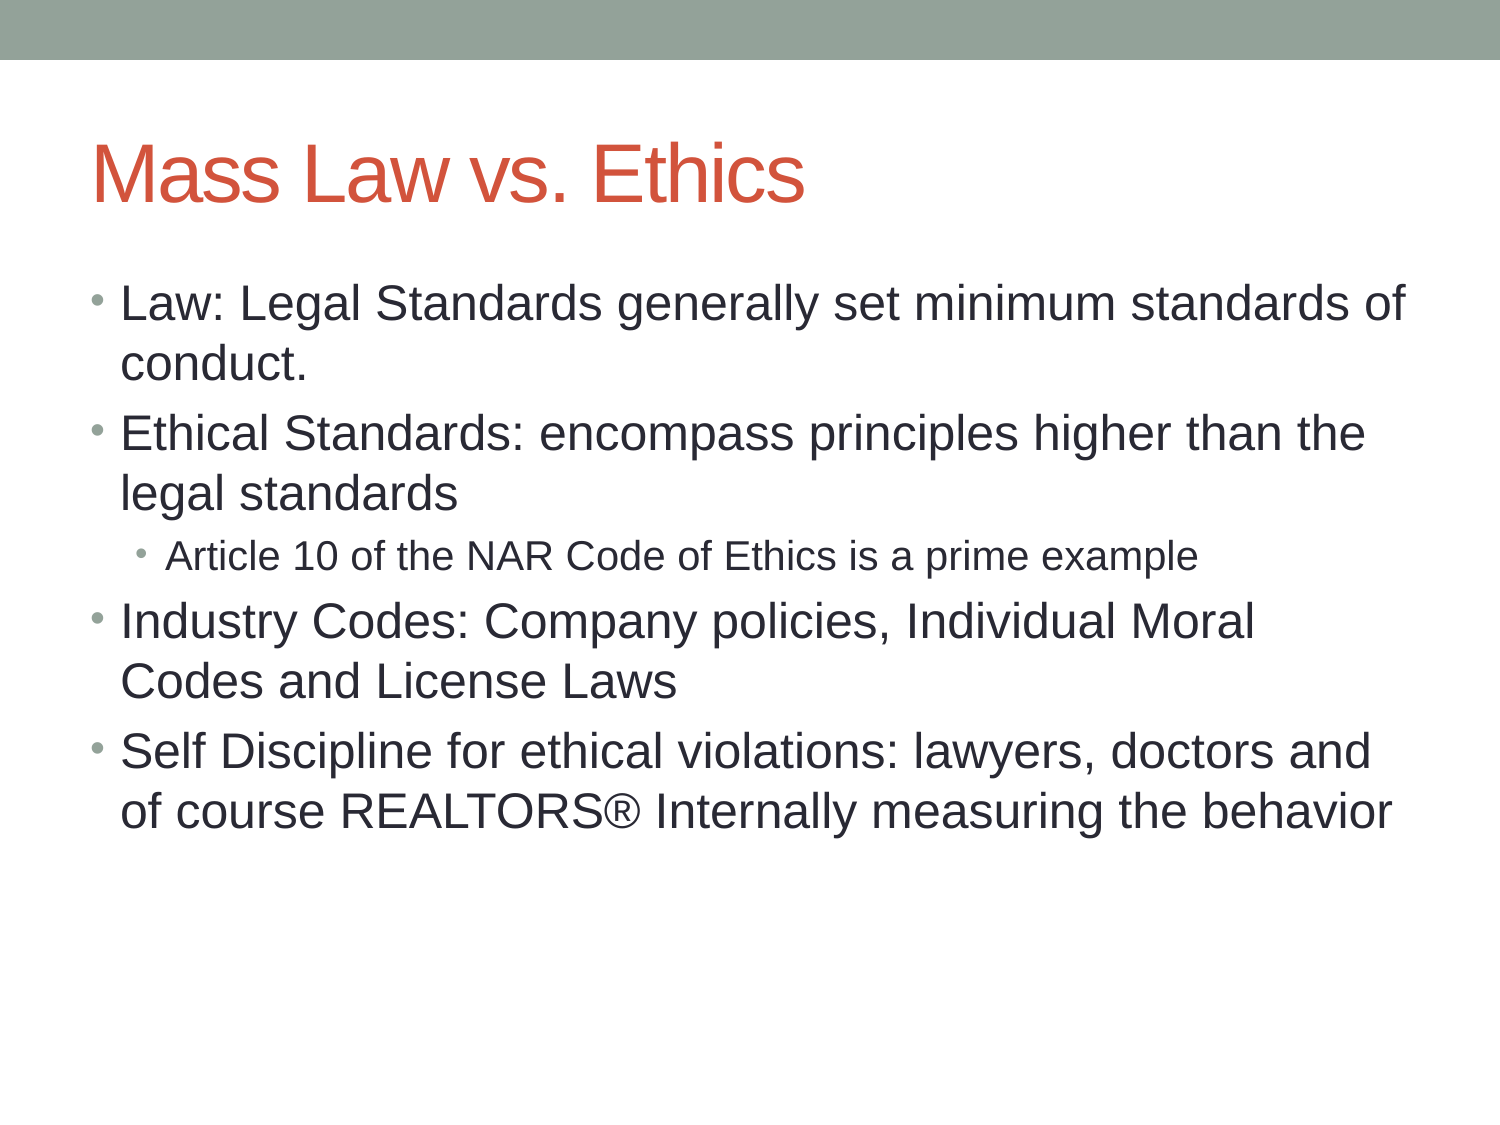

# Mass Law vs. Ethics
Law: Legal Standards generally set minimum standards of conduct.
Ethical Standards: encompass principles higher than the legal standards
Article 10 of the NAR Code of Ethics is a prime example
Industry Codes: Company policies, Individual Moral Codes and License Laws
Self Discipline for ethical violations: lawyers, doctors and of course REALTORS® Internally measuring the behavior